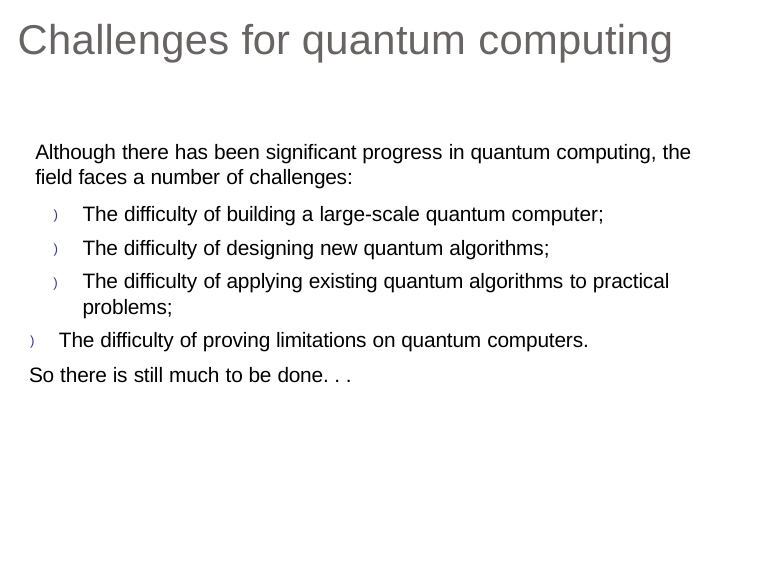

# Challenges for quantum computing
Although there has been significant progress in quantum computing, the  field faces a number of challenges:
) The difficulty of building a large-scale quantum computer;
) The difficulty of designing new quantum algorithms;
) The difficulty of applying existing quantum algorithms to practical  problems;
) The difficulty of proving limitations on quantum computers.
So there is still much to be done. . .